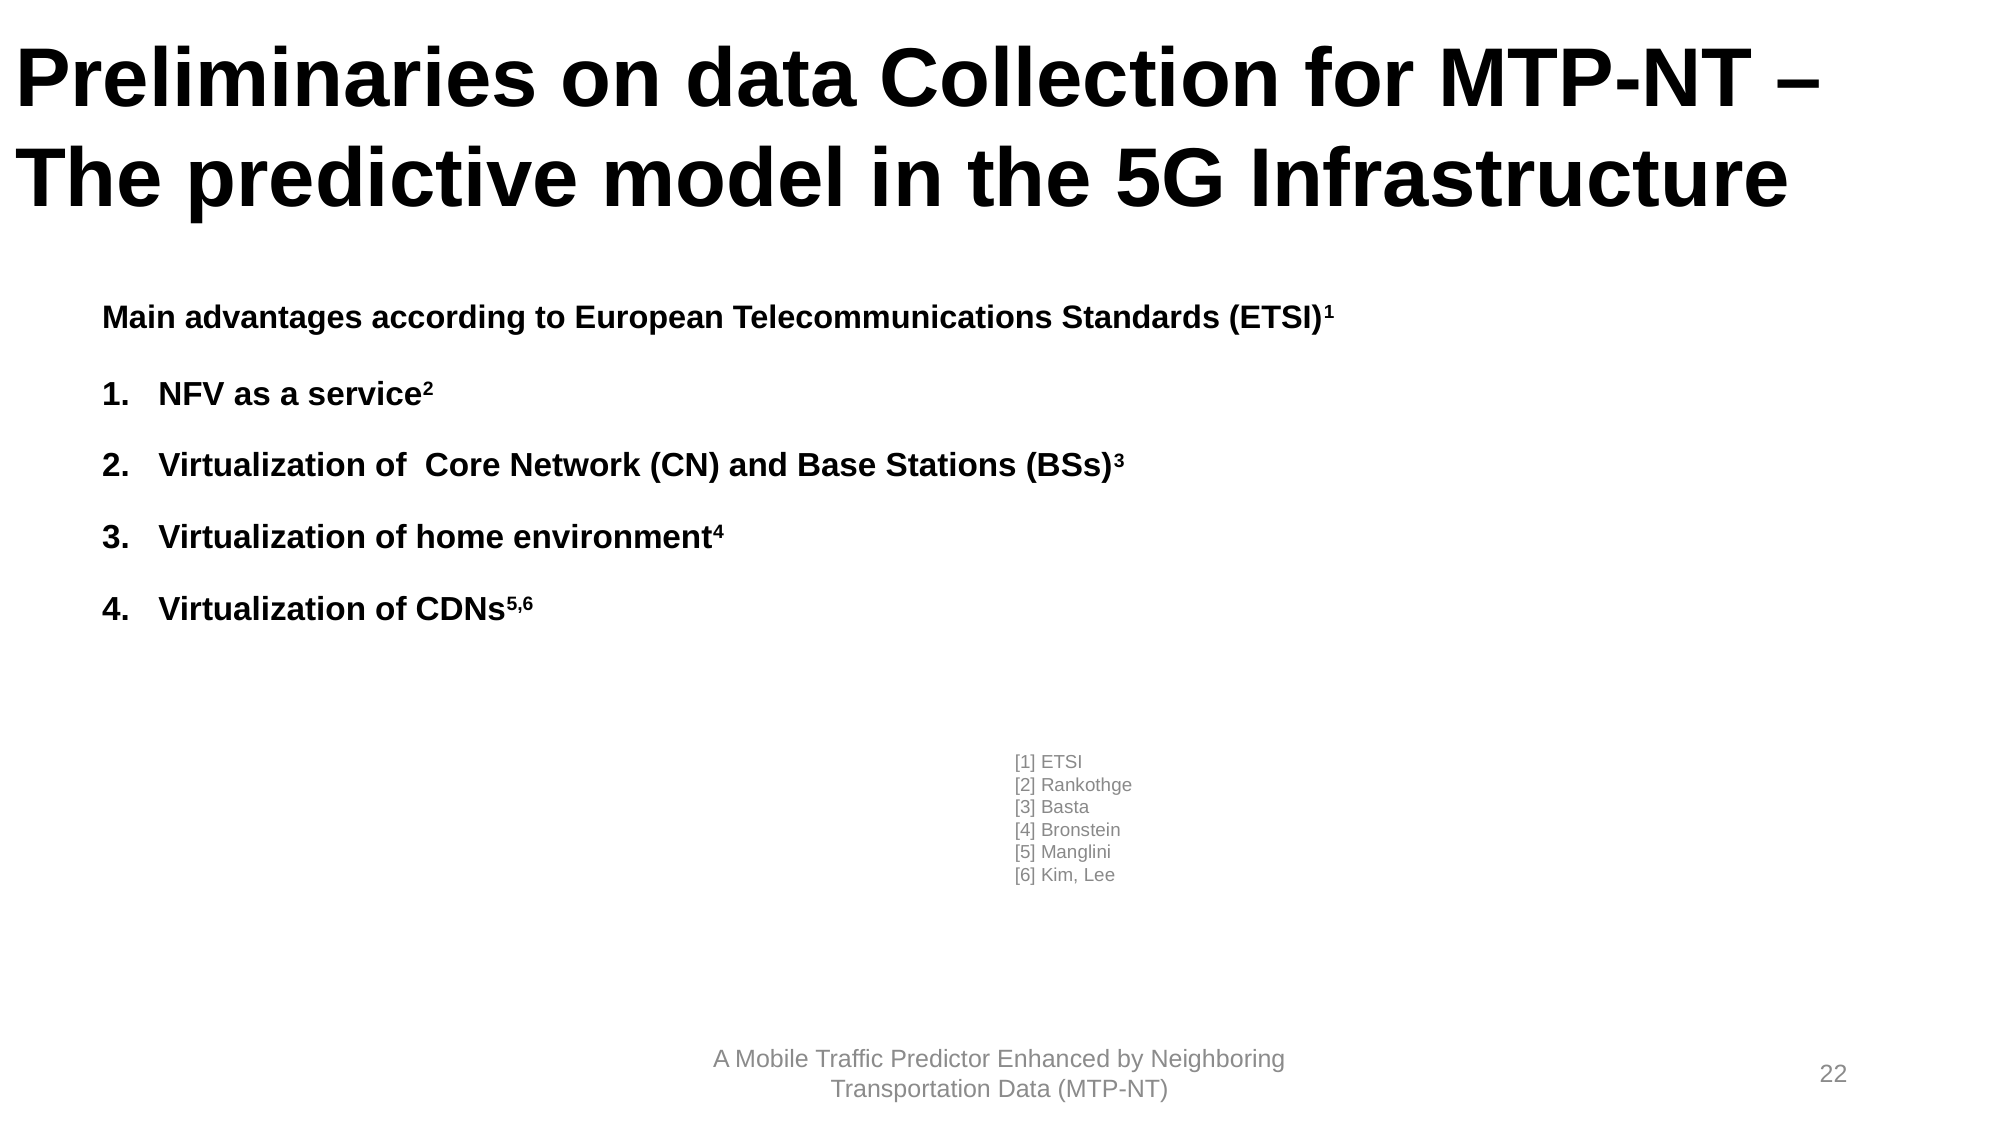

Preliminaries on data Collection for MTP-NT – The predictive model in the 5G Infrastructure
# Main advantages according to European Telecommunications Standards (ETSI)1
NFV as a service2

Virtualization of  Core Network (CN) and Base Stations (BSs)3

Virtualization of home environment4

Virtualization of CDNs5,6
[1] ETSI
[2] Rankothge
[3] Basta
[4] Bronstein
[5] Manglini
[6] Kim, Lee
A Mobile Traffic Predictor Enhanced by Neighboring Transportation Data (MTP-NT)
22